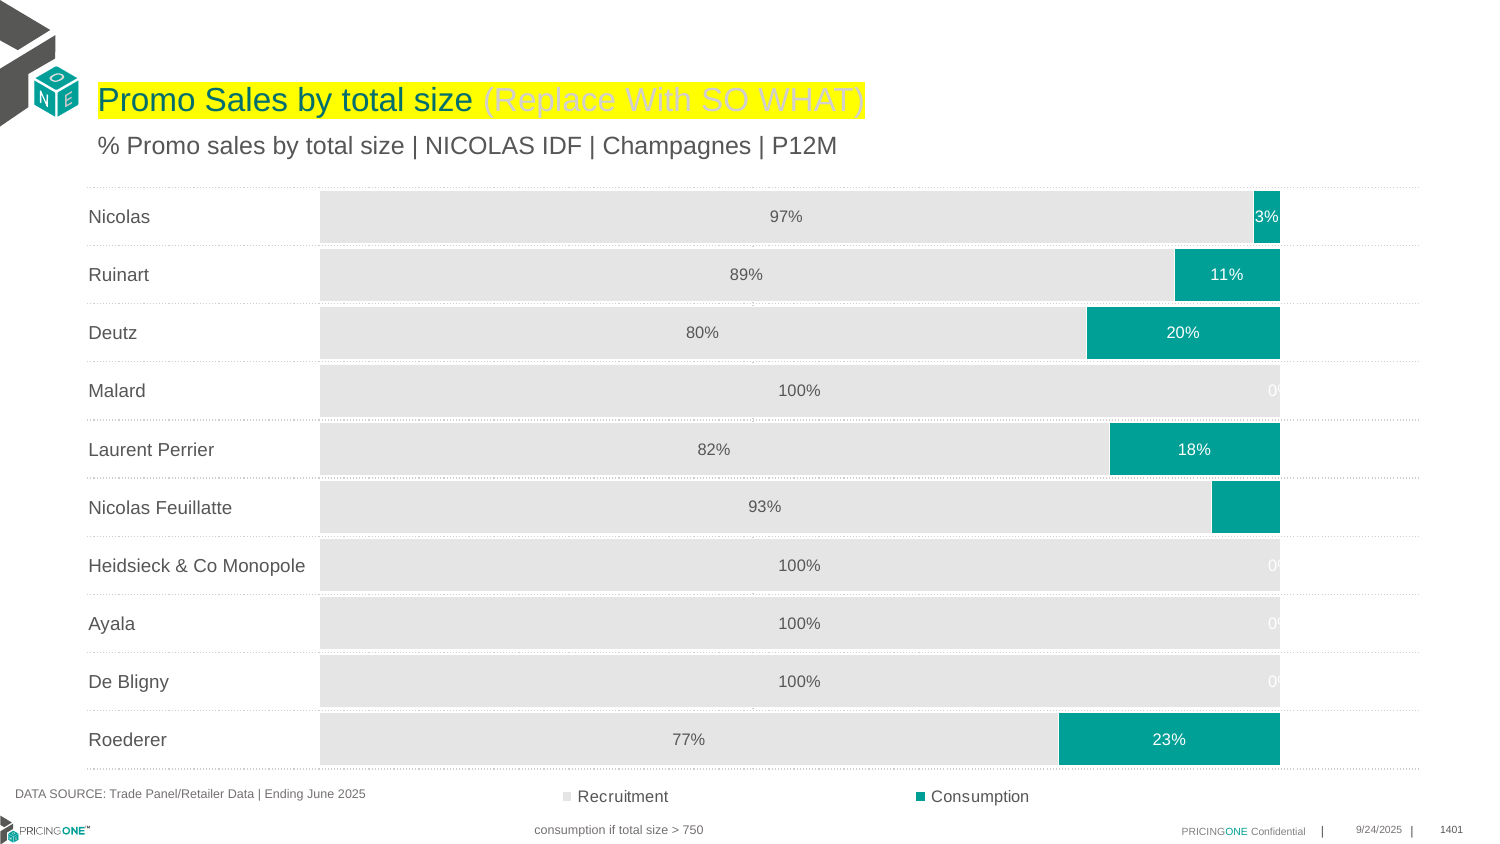

# Promo Sales by total size (Replace With SO WHAT)

% Promo sales by total size | NICOLAS IDF | Champagnes | P12M

### Chart

| Category | Recruitment | Consumption |
|---|---|---|
| Nicolas | 0.9724490916308415 | 0.027550908369158522 |
| Ruinart | 0.889784127240492 | 0.11021587275950795 |
| Deutz | 0.7983579150387765 | 0.2016420849612235 |
| Malard | 1.0 | 0.0 |
| Laurent Perrier | 0.8220926978582962 | 0.1779073021417038 |
| Nicolas Feuillatte | 0.9279745087242628 | 0.07202549127573721 |
| Heidsieck & Co Monopole | 1.0 | 0.0 |
| Ayala | 1.0 | 0.0 |
| De Bligny | 1.0 | 0.0 |
| Roederer | 0.7694853944071686 | 0.23051460559283143 |
| Nicolas |  |
| --- | --- |
| Ruinart |  |
| Deutz |  |
| Malard |  |
| Laurent Perrier |  |
| Nicolas Feuillatte | 4 |
| Heidsieck & Co Monopole |  |
| Ayala |  |
| De Bligny |  |
| Roederer |  |
DATA SOURCE: Trade Panel/Retailer Data | Ending June 2025
consumption if total size > 750
9/24/2025
1401